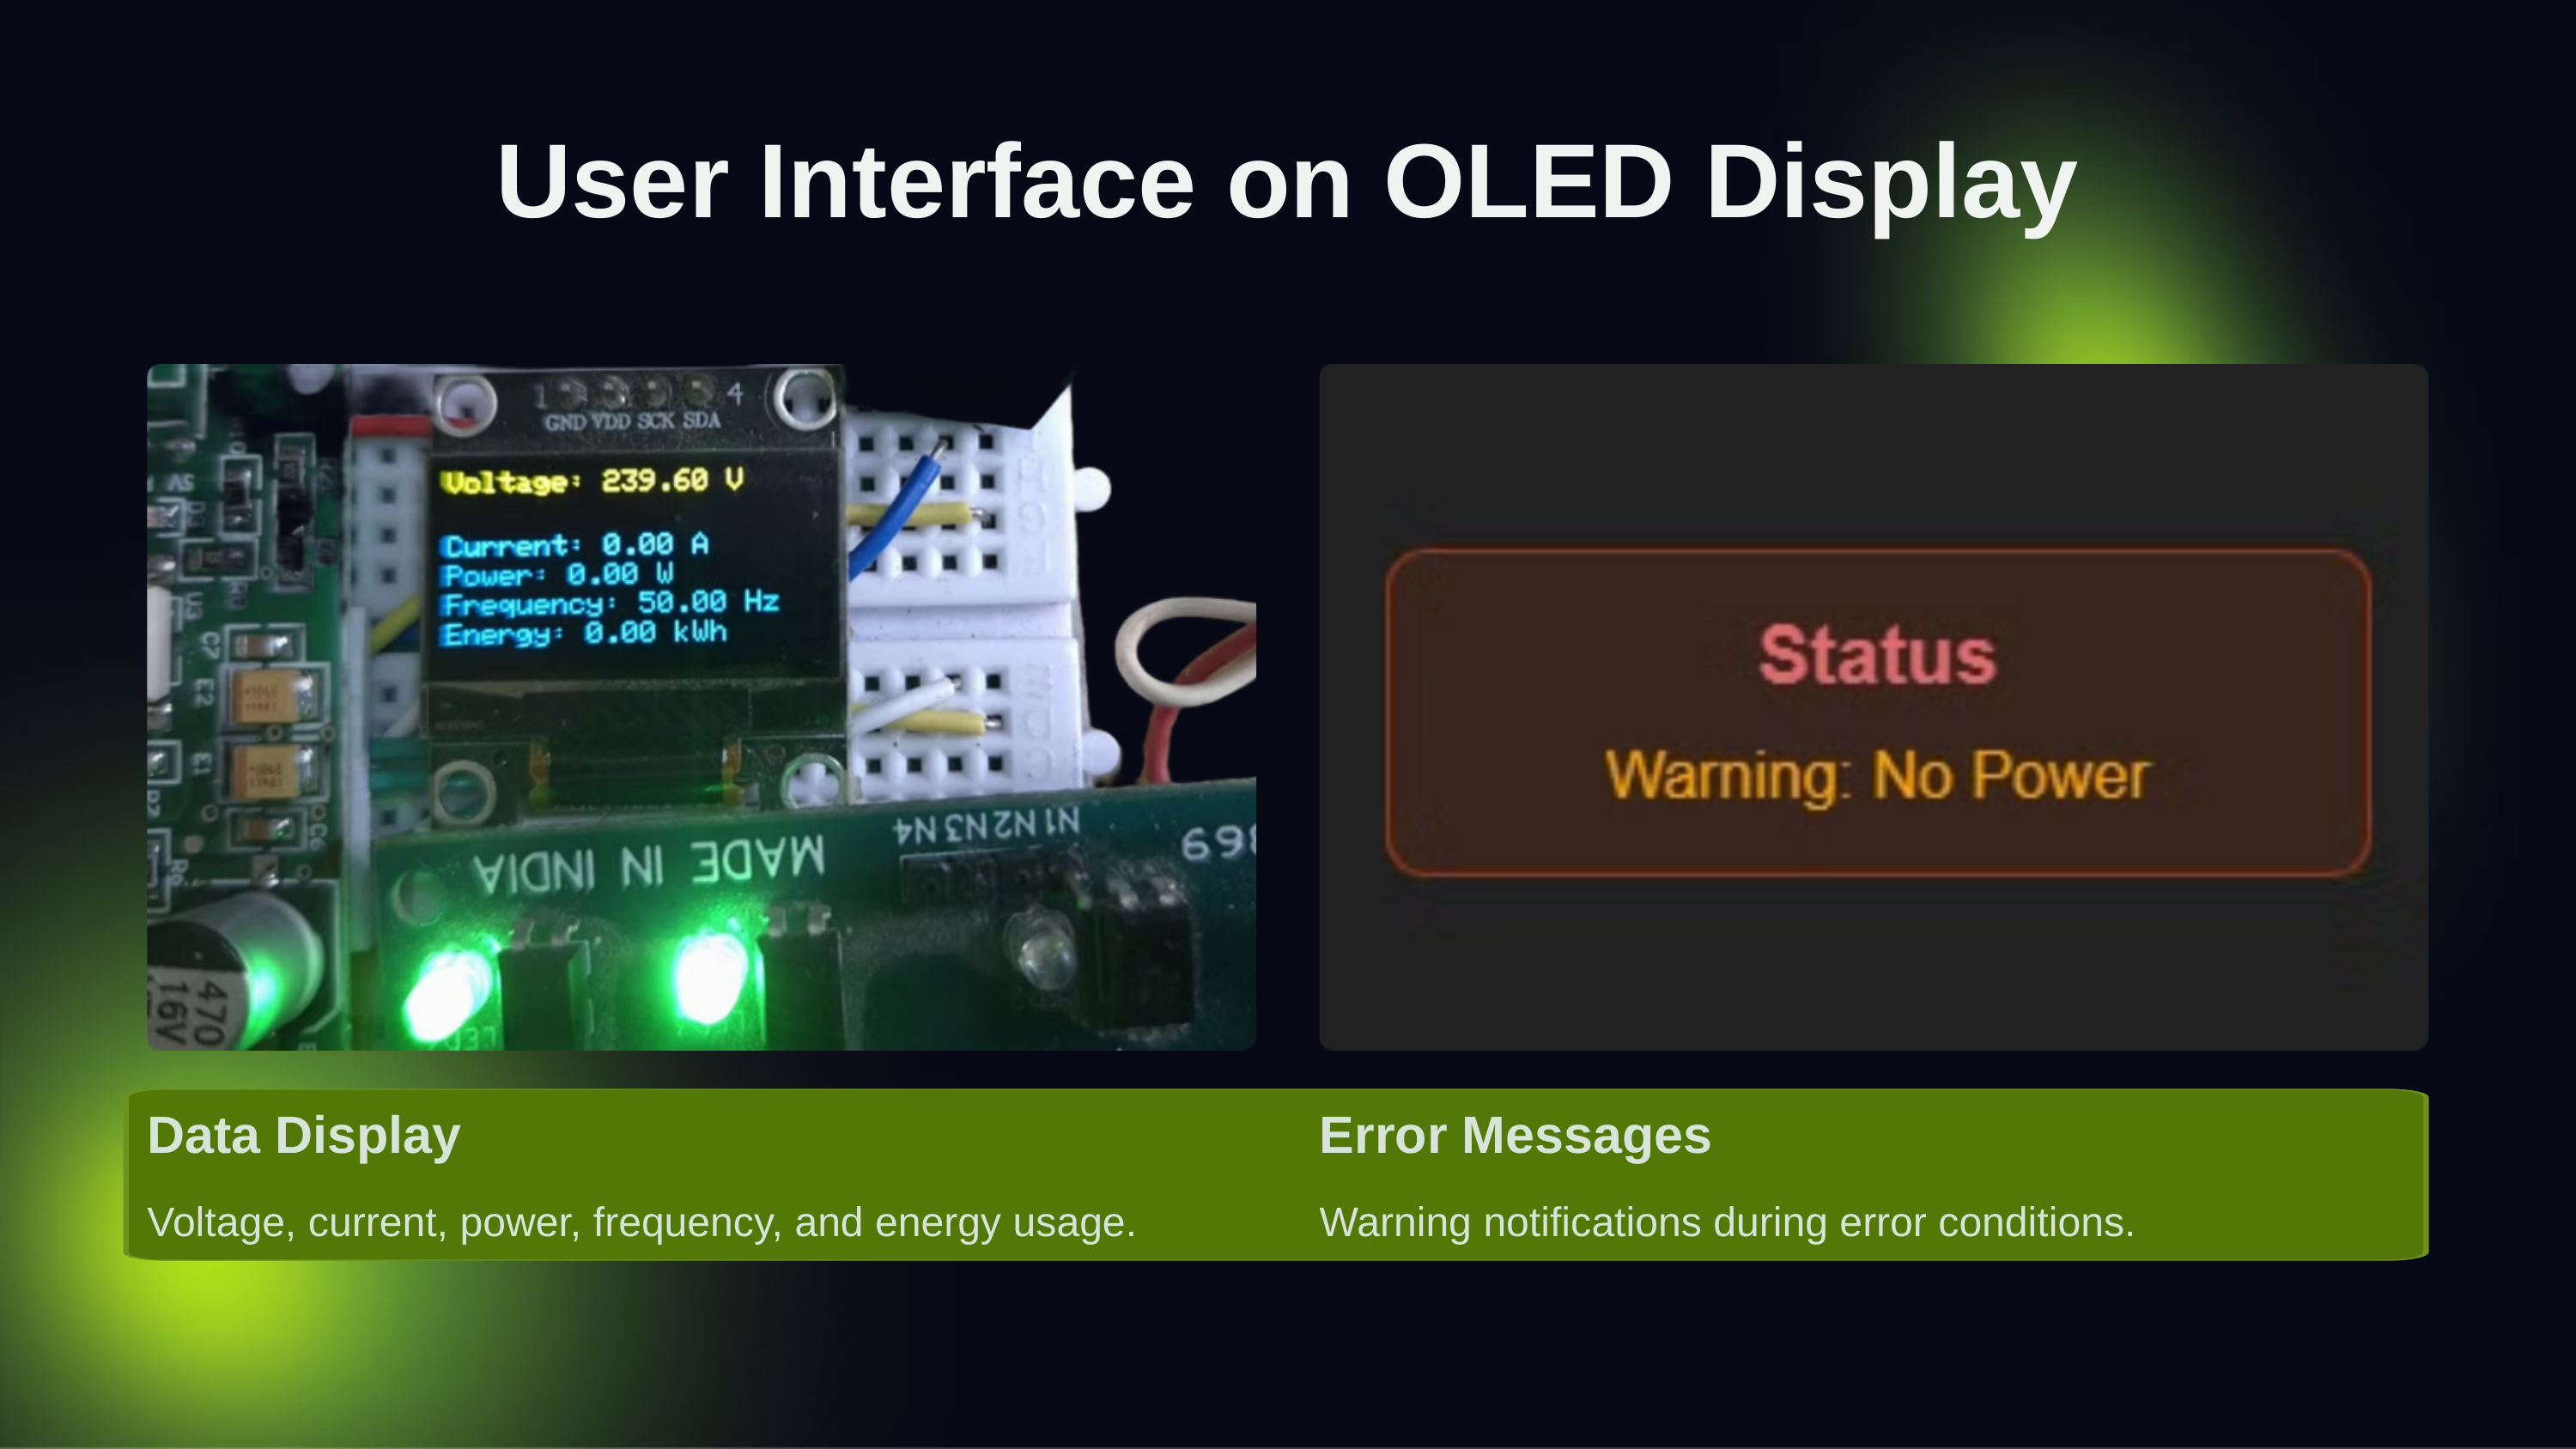

User Interface on OLED Display

Data Display
Error Messages
Voltage, current, power, frequency, and energy usage.
Warning notifications during error conditions.